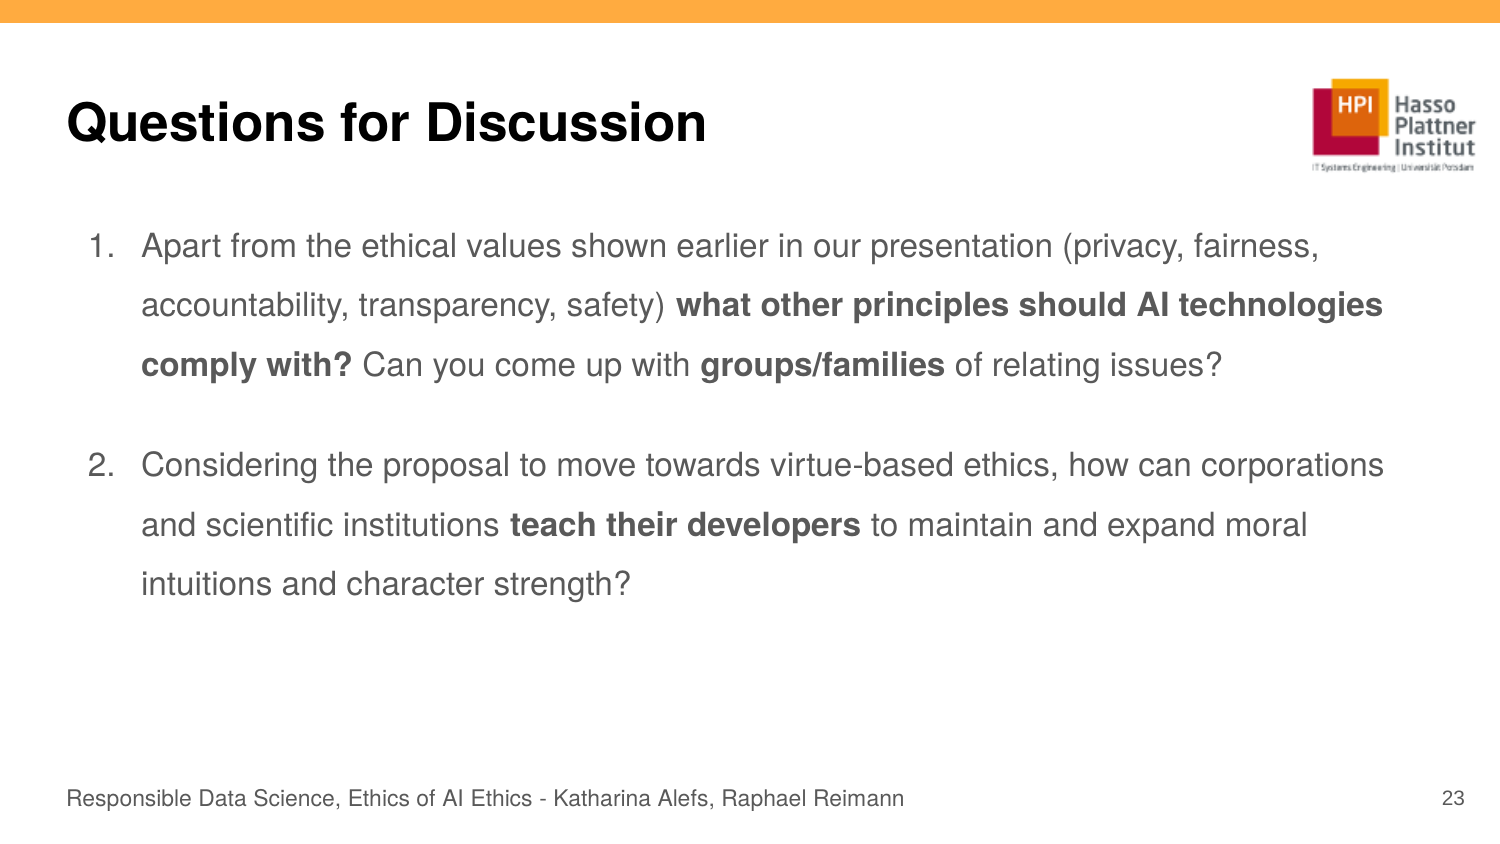

# Questions for Discussion
Apart from the ethical values shown earlier in our presentation (privacy, fairness, accountability, transparency, safety) what other principles should AI technologies comply with? Can you come up with groups/families of relating issues?
Considering the proposal to move towards virtue-based ethics, how can corporations and scientific institutions teach their developers to maintain and expand moral intuitions and character strength?
23
Responsible Data Science, Ethics of AI Ethics - Katharina Alefs, Raphael Reimann